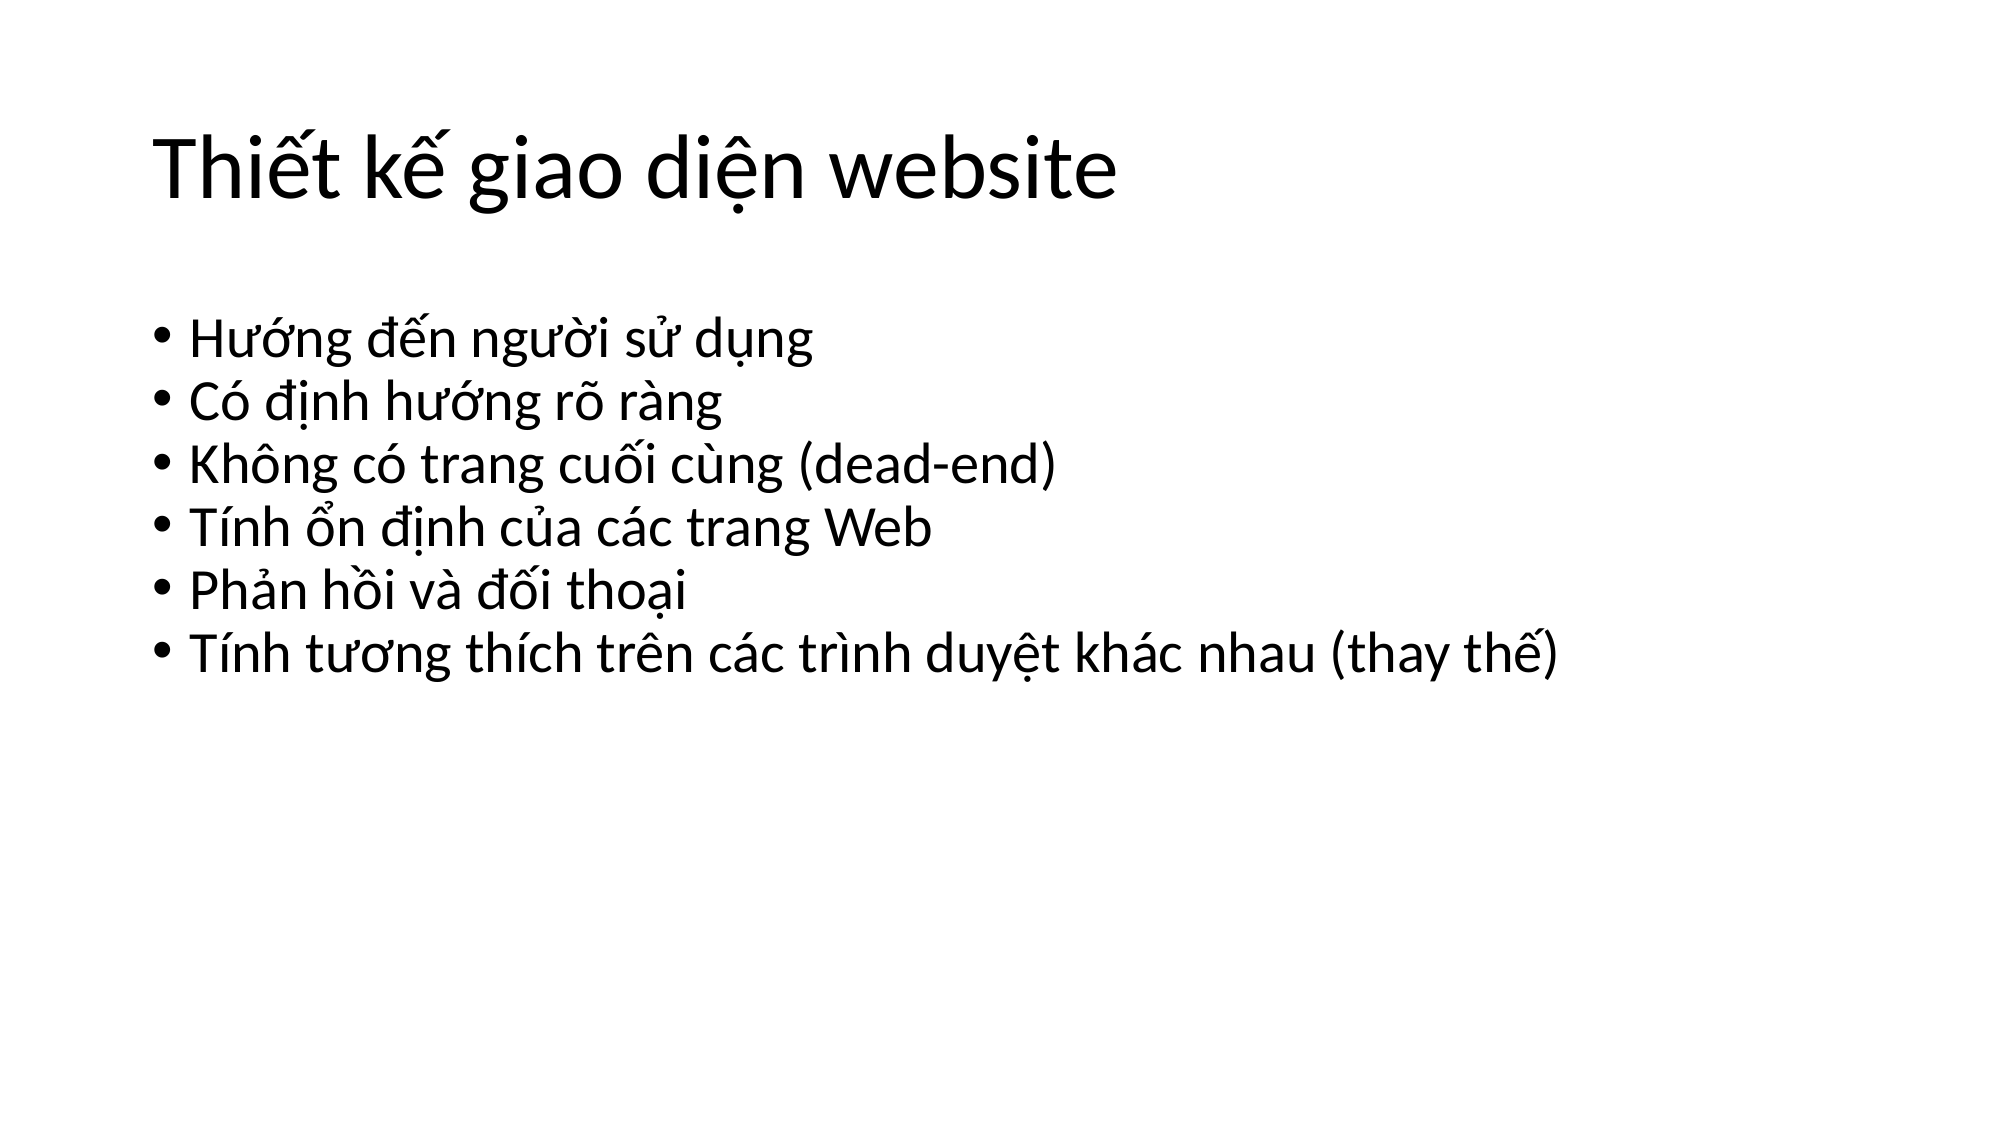

# Thiết kế giao diện website
Hướng đến người sử dụng
Có định hướng rõ ràng
Không có trang cuối cùng (dead-end)
Tính ổn định của các trang Web
Phản hồi và đối thoại
Tính tương thích trên các trình duyệt khác nhau (thay thế)